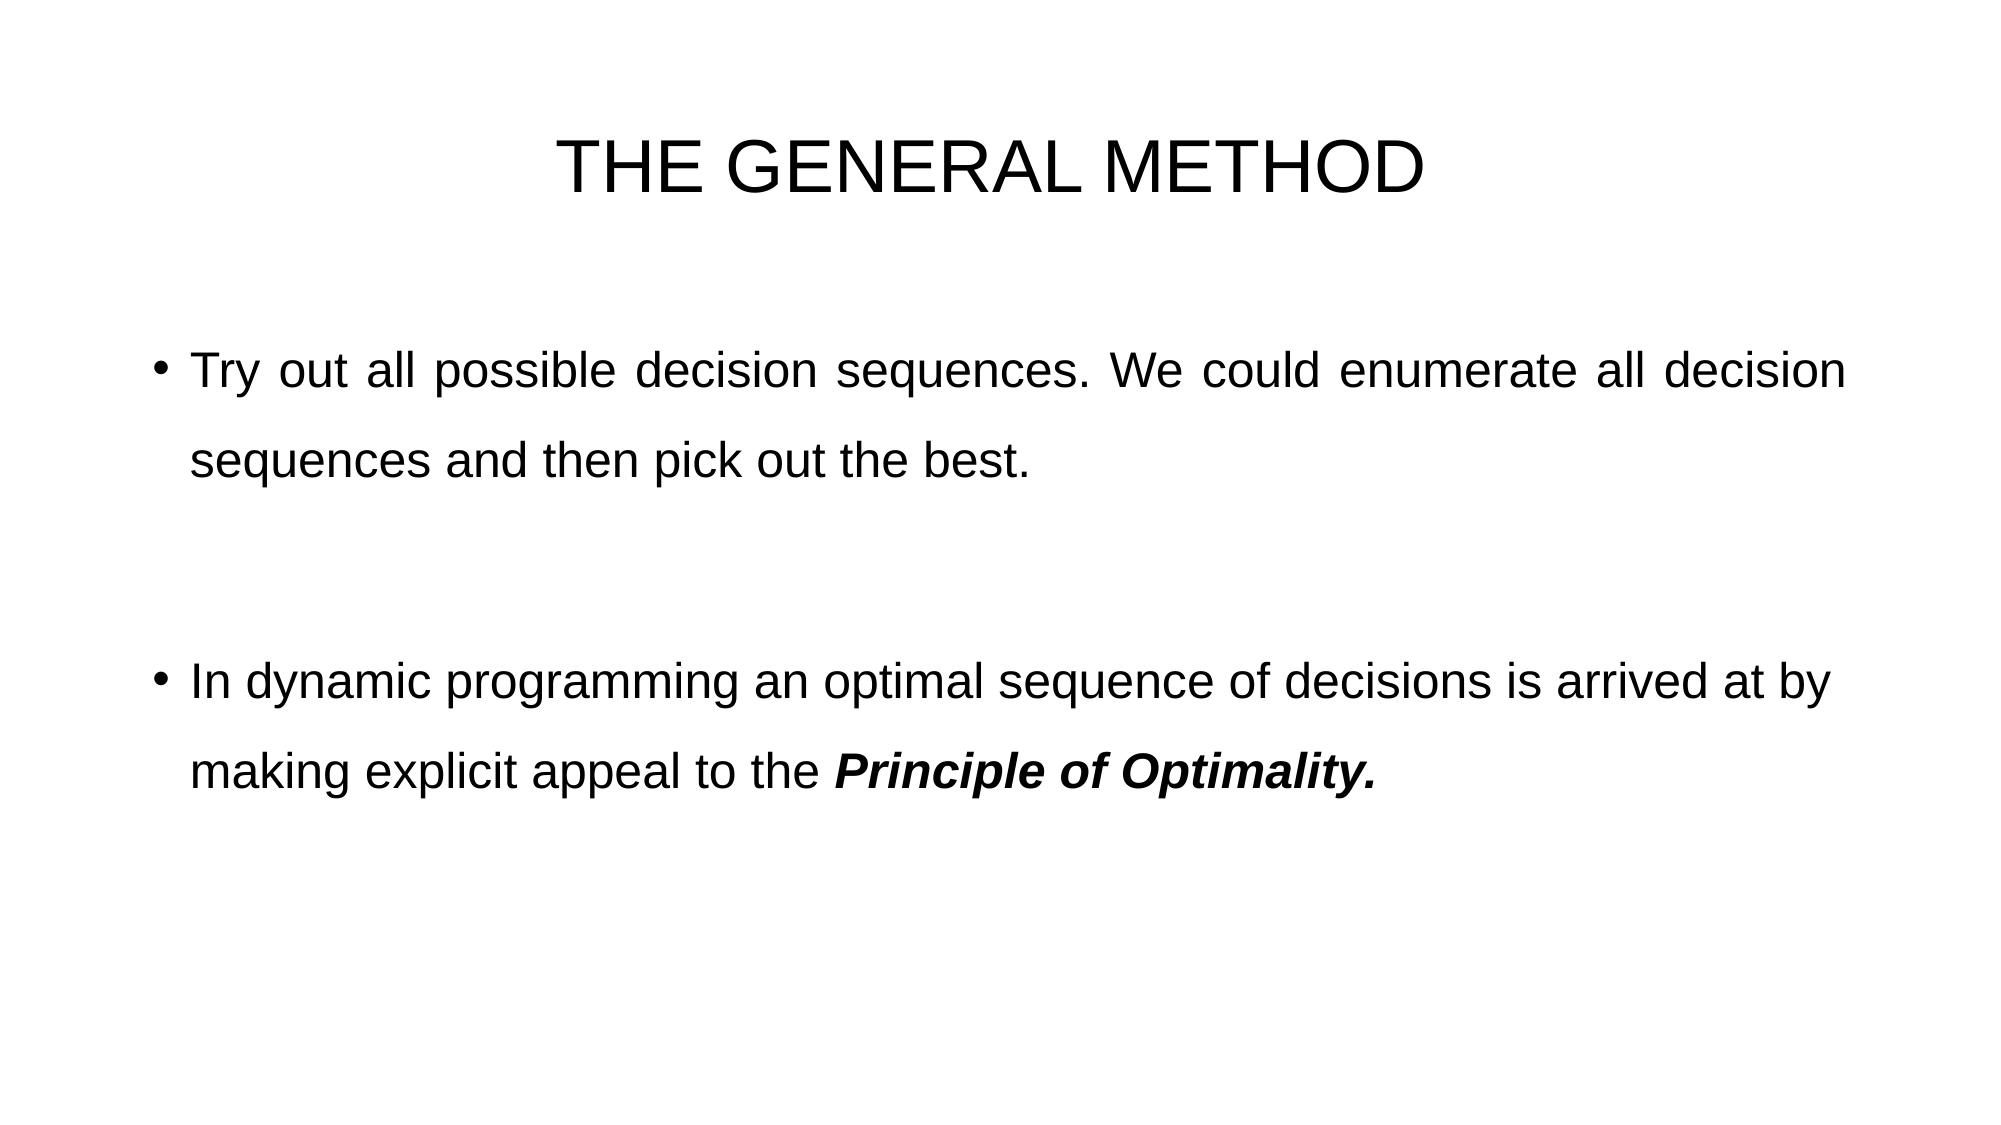

# THE GENERAL METHOD
Try out all possible decision sequences. We could enumerate all decision
sequences and then pick out the best.

In dynamic programming an optimal sequence of decisions is arrived at by making explicit appeal to the Principle of Optimality.